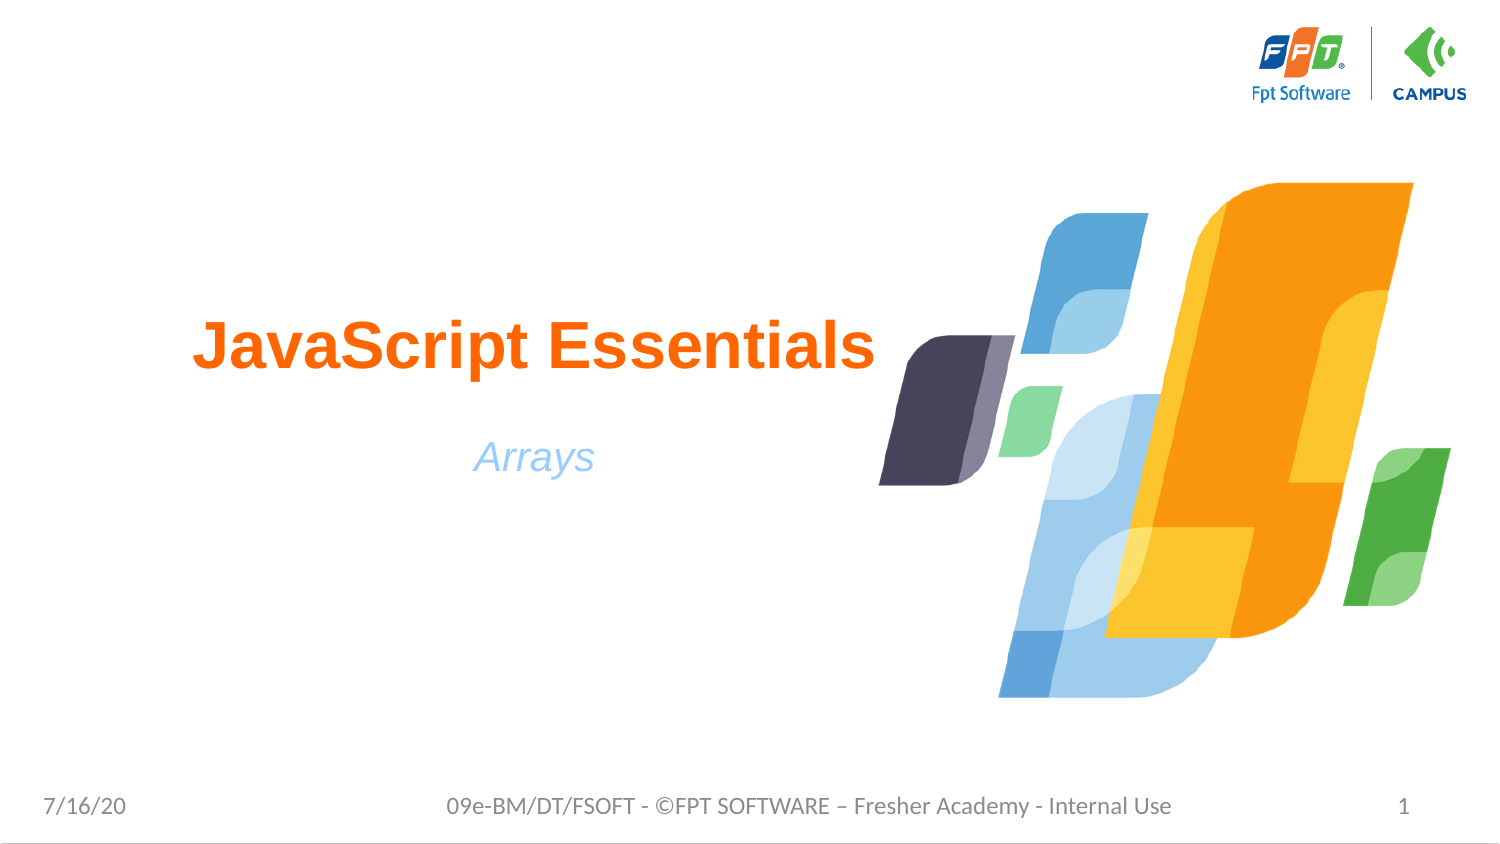

# JavaScript Essentials
Arrays
7/16/20
09e-BM/DT/FSOFT - ©FPT SOFTWARE – Fresher Academy - Internal Use
1